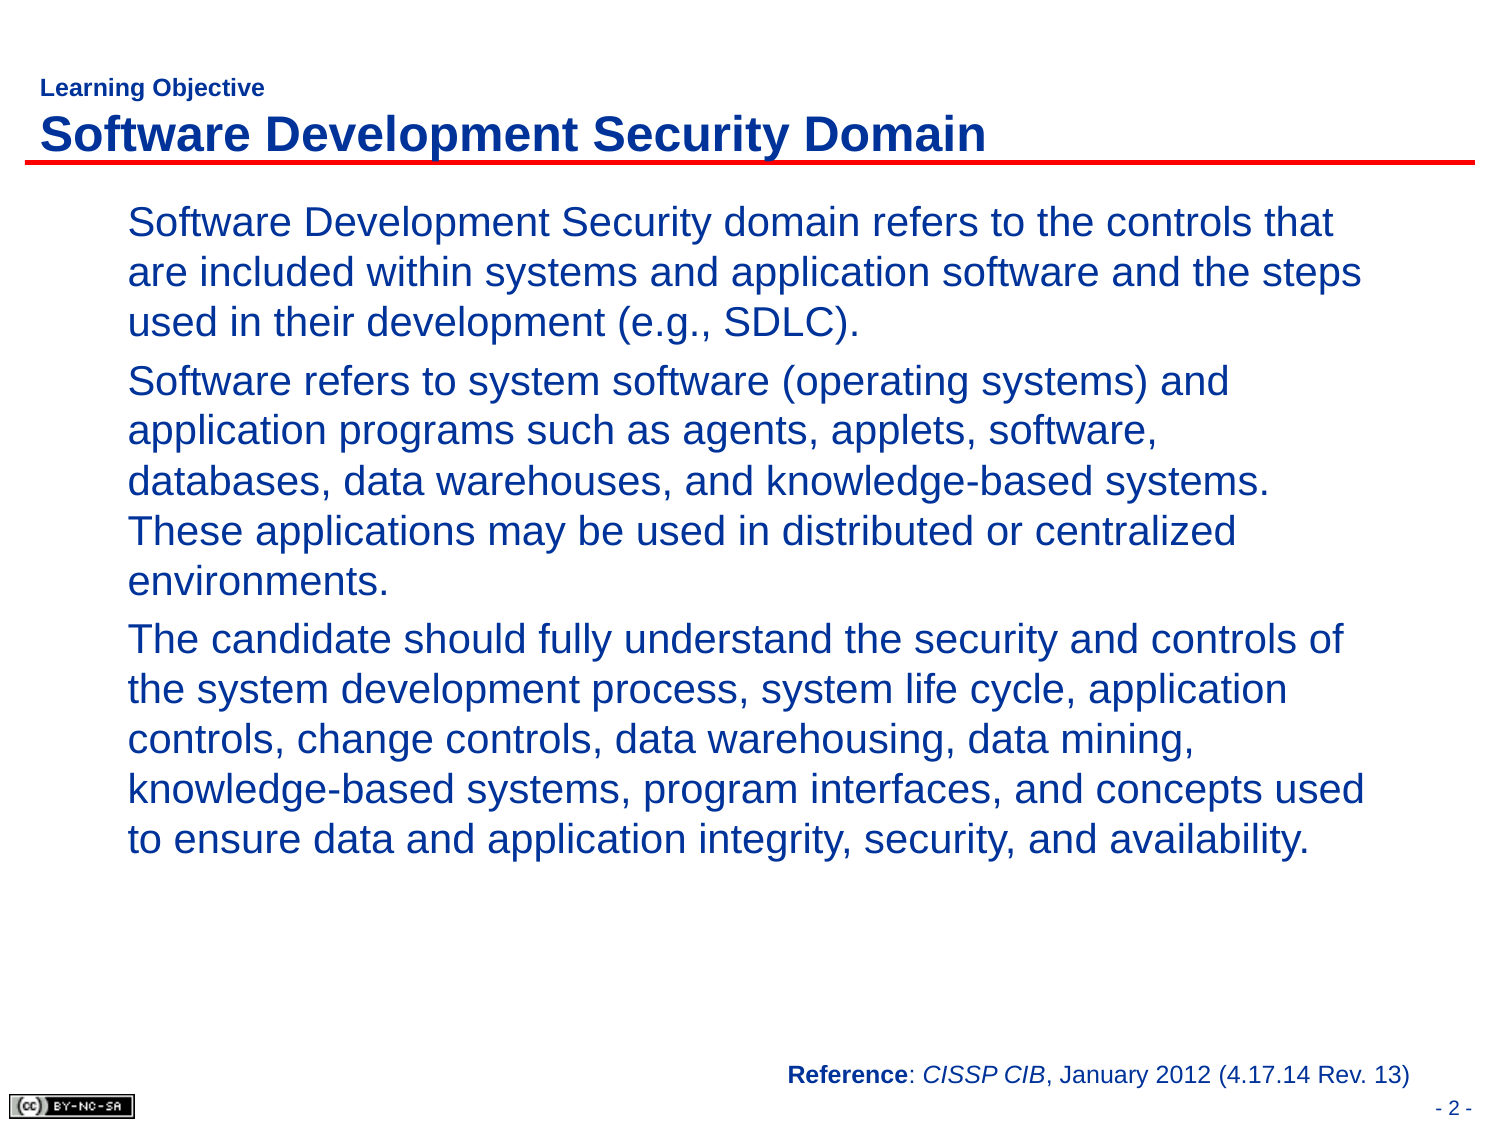

# Learning Objective Software Development Security Domain
Software Development Security domain refers to the controls that are included within systems and application software and the steps used in their development (e.g., SDLC).
Software refers to system software (operating systems) and application programs such as agents, applets, software, databases, data warehouses, and knowledge-based systems. These applications may be used in distributed or centralized environments.
The candidate should fully understand the security and controls of the system development process, system life cycle, application controls, change controls, data warehousing, data mining, knowledge-based systems, program interfaces, and concepts used to ensure data and application integrity, security, and availability.
Reference: CISSP CIB, January 2012 (4.17.14 Rev. 13)
- 2 -